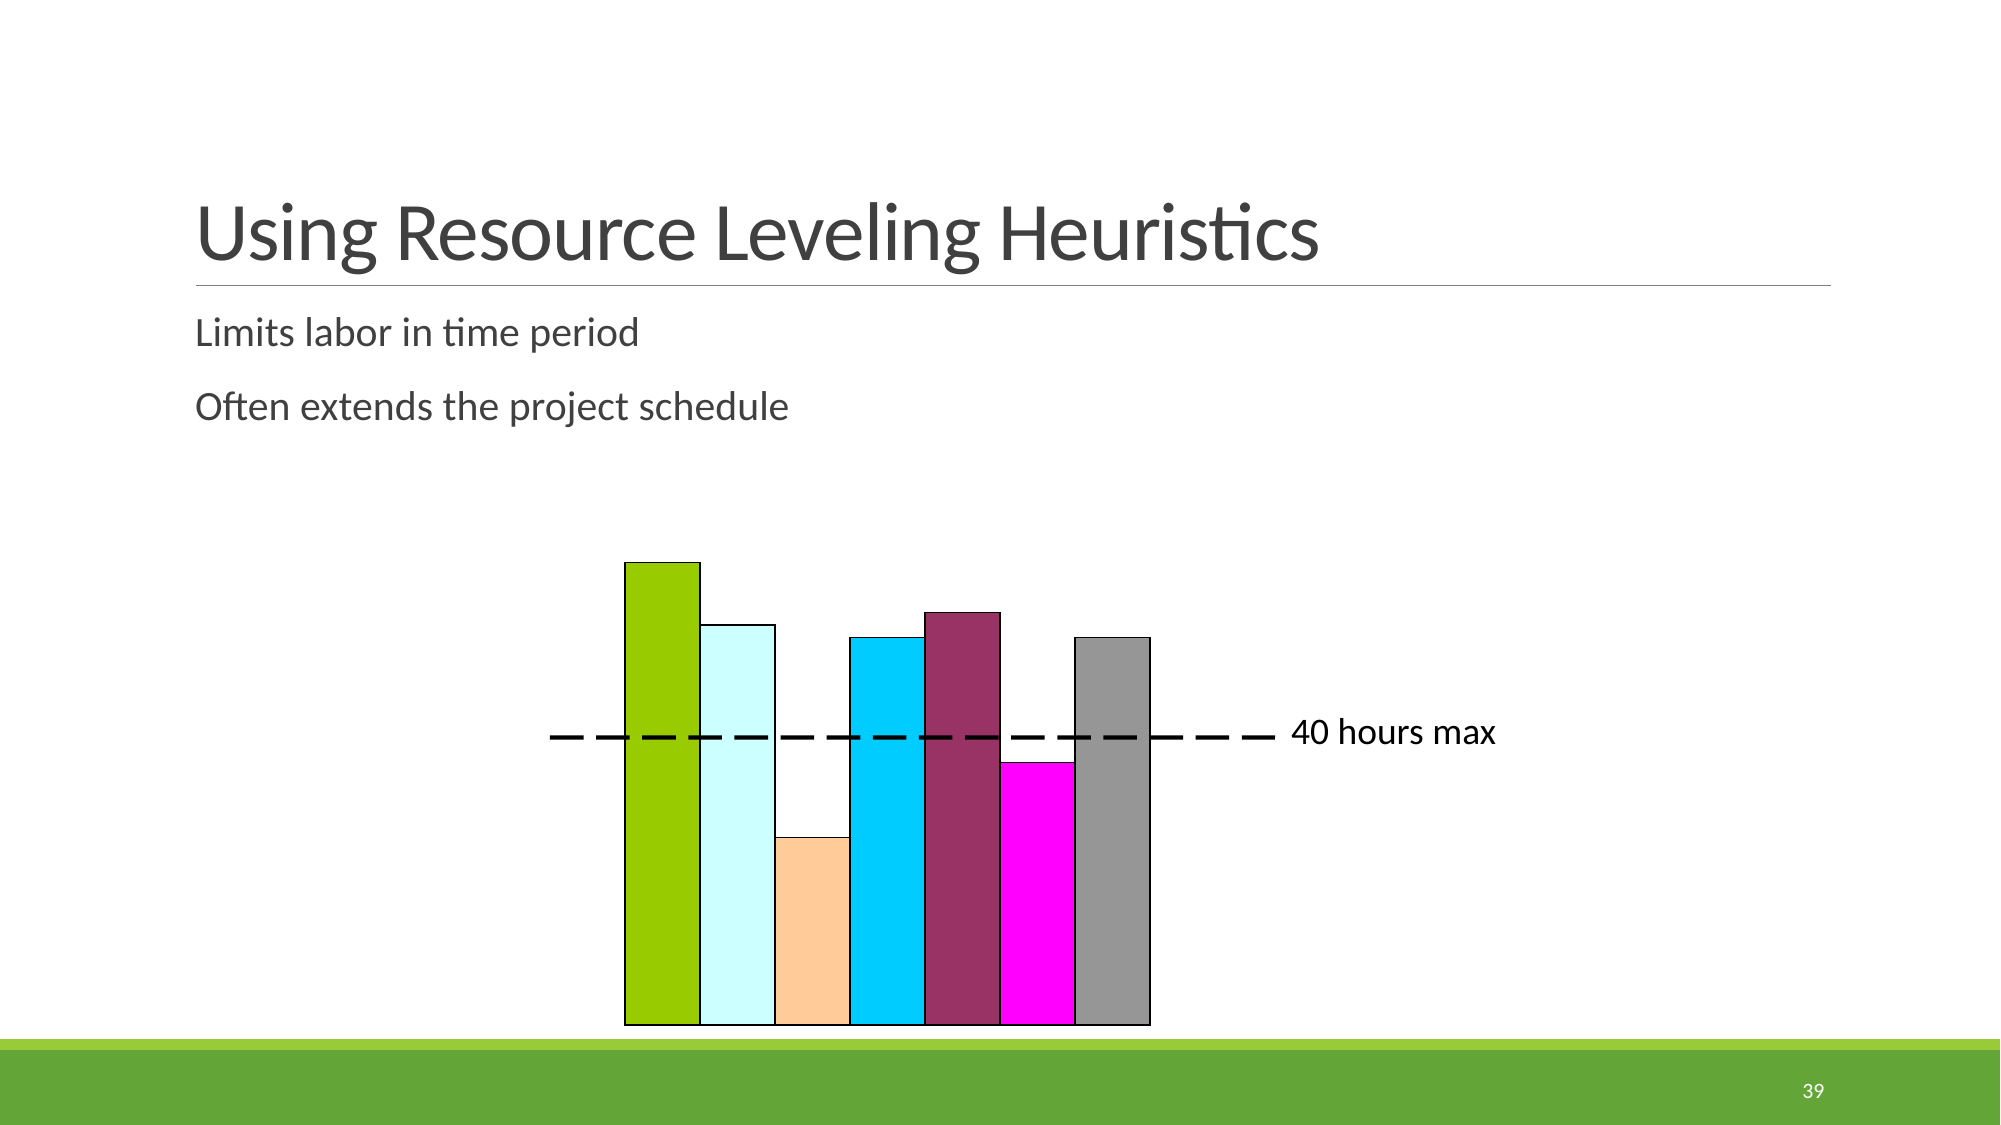

# Using Resource Leveling Heuristics
Limits labor in time period
Often extends the project schedule

40 hours max

39